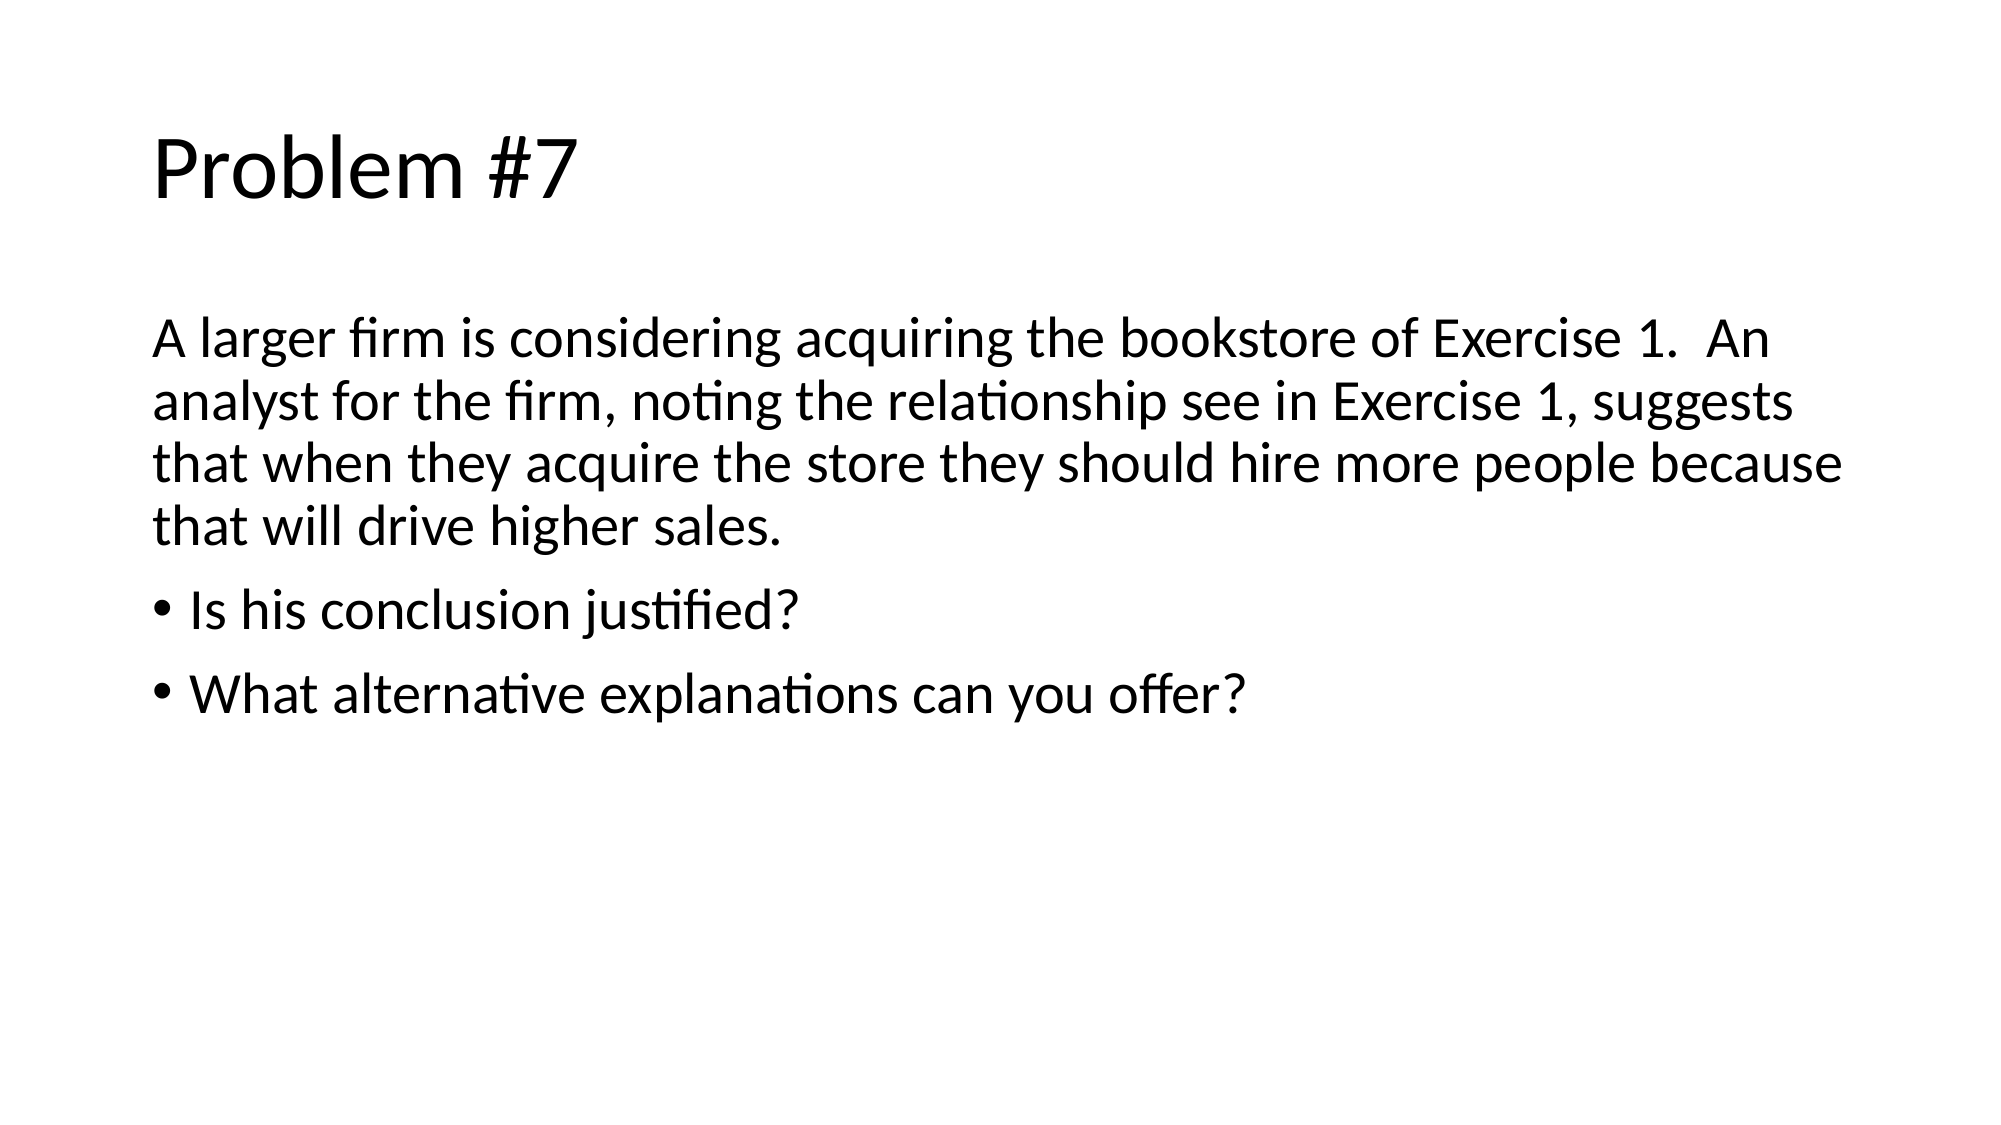

# Problem #7
A larger firm is considering acquiring the bookstore of Exercise 1.  An analyst for the firm, noting the relationship see in Exercise 1, suggests that when they acquire the store they should hire more people because that will drive higher sales.
Is his conclusion justified?
What alternative explanations can you offer?